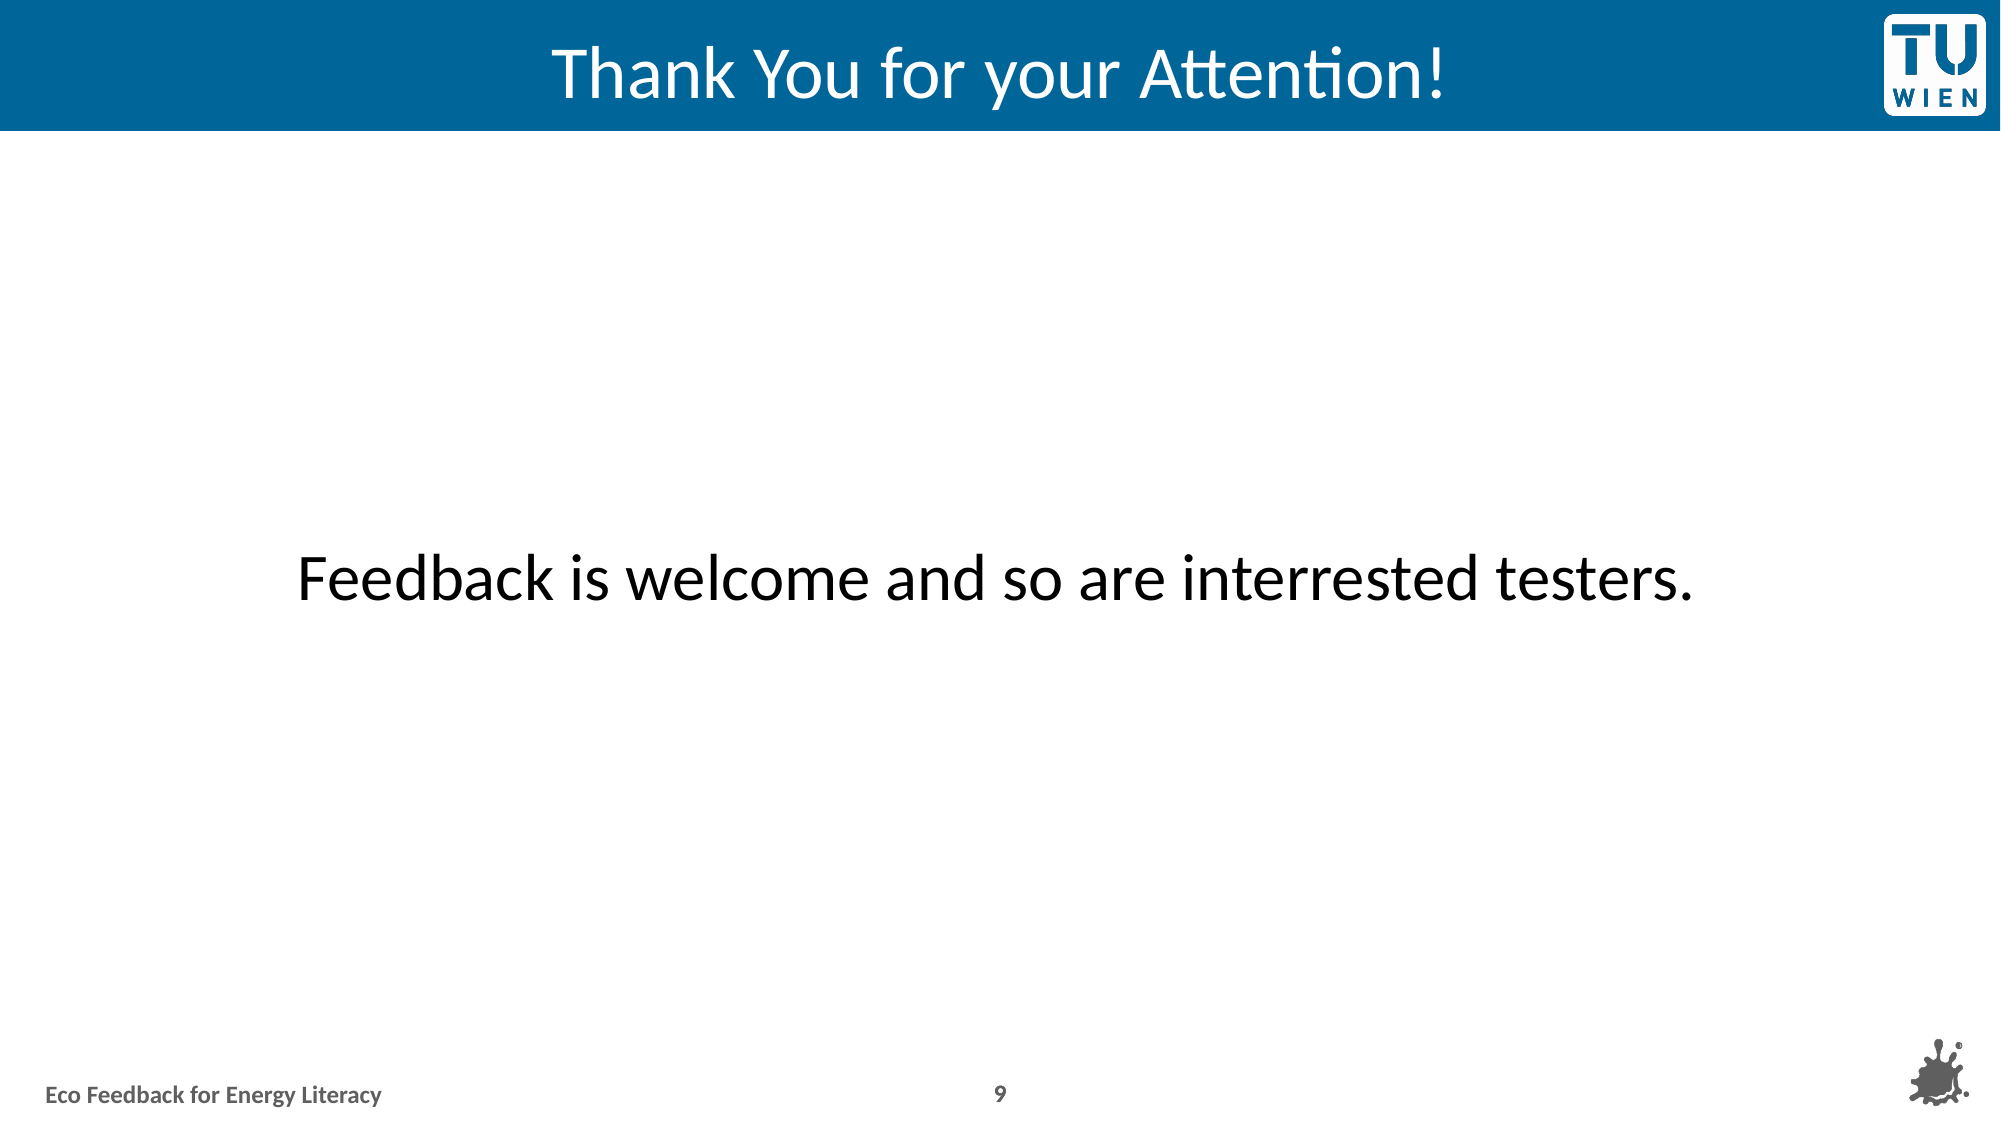

# Thank You for your Attention!

Feedback is welcome and so are interrested testers.
9
9
Eco Feedback for Energy Literacy